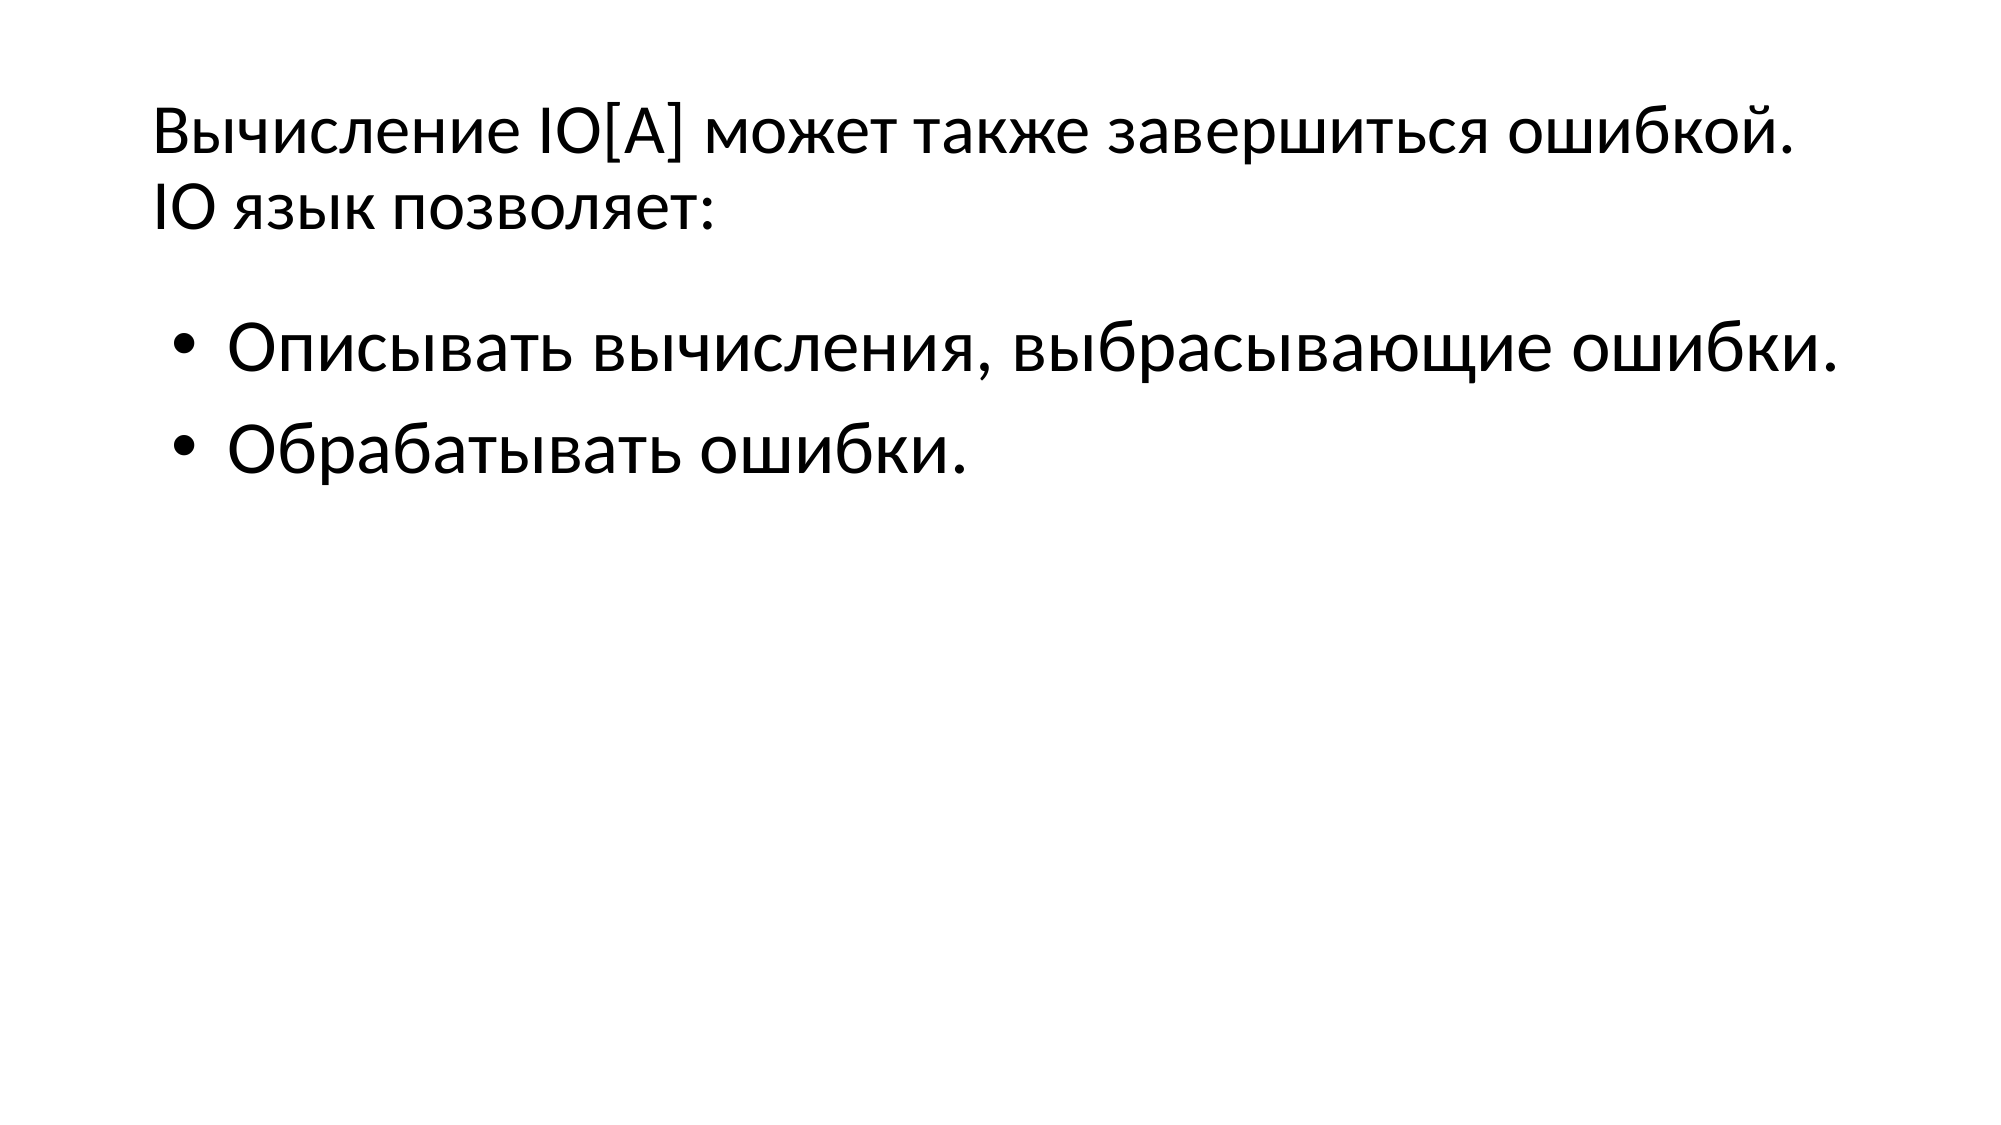

# Вычисление IO[A] может также завершиться ошибкой. IO язык позволяет:
Описывать вычисления, выбрасывающие ошибки.
Обрабатывать ошибки.